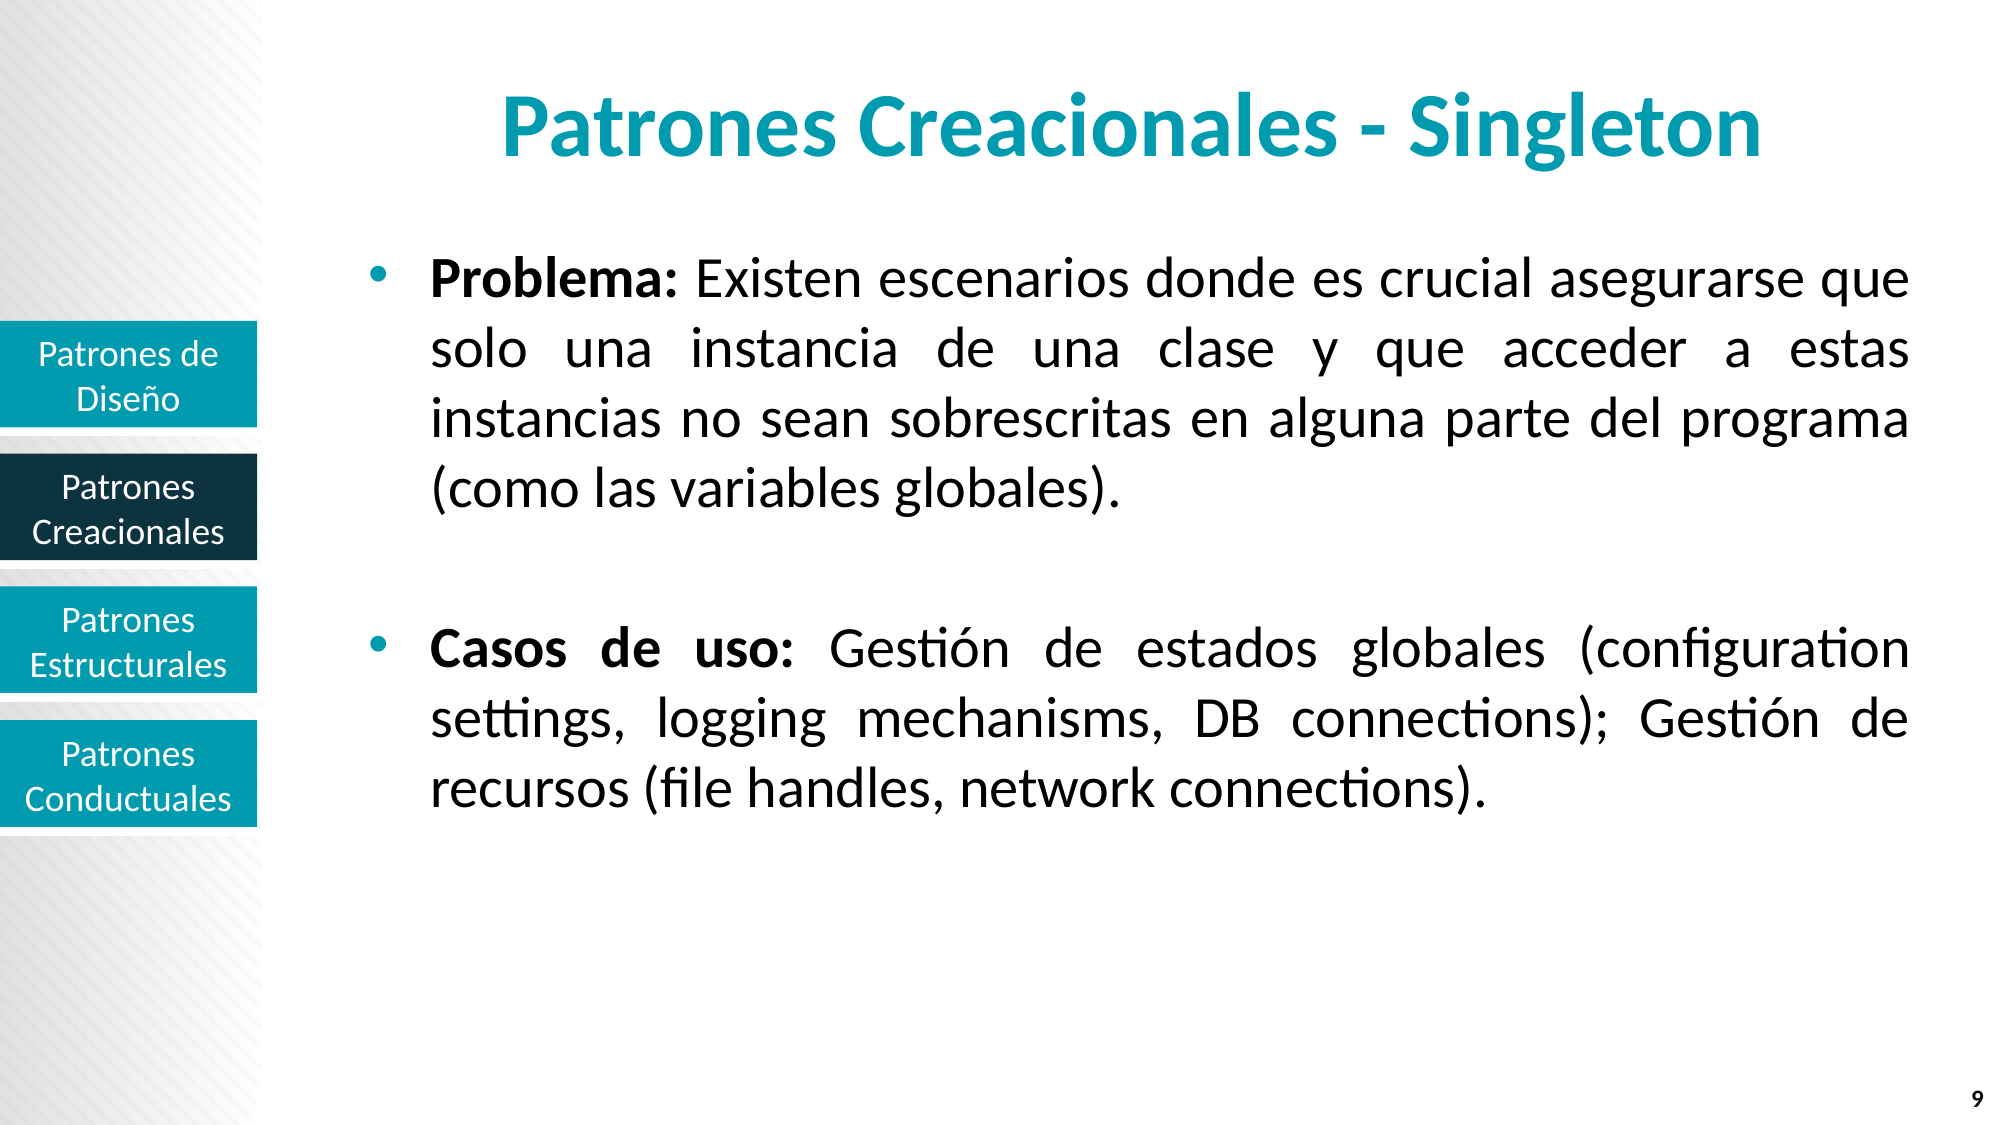

# Patrones Creacionales - Singleton
Problema: Existen escenarios donde es crucial asegurarse que solo una instancia de una clase y que acceder a estas instancias no sean sobrescritas en alguna parte del programa (como las variables globales).

Casos de uso: Gestión de estados globales (configuration settings, logging mechanisms, DB connections); Gestión de recursos (file handles, network connections).
9